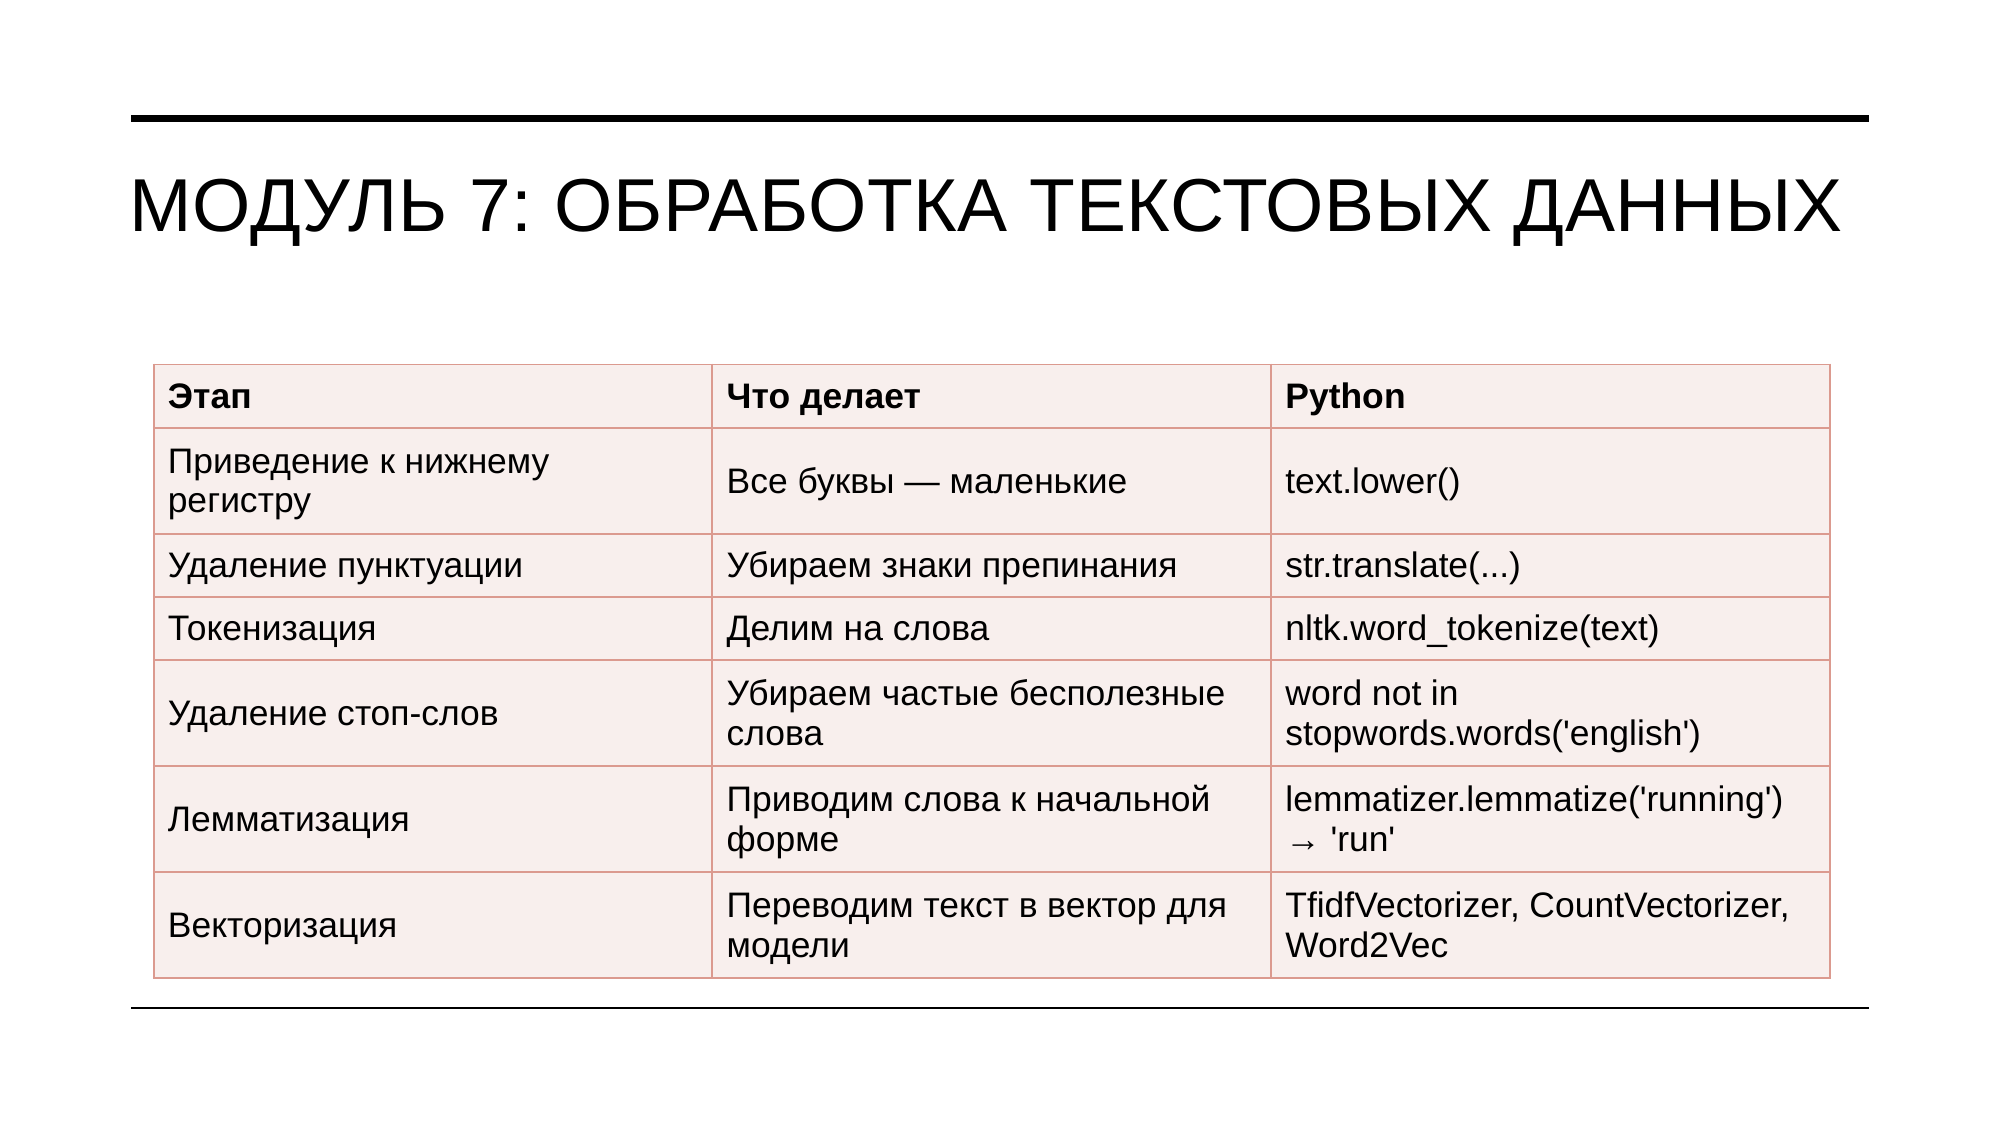

# Модуль 7: Обработка текстовых данных
| Этап | Что делает | Python |
| --- | --- | --- |
| Приведение к нижнему регистру | Все буквы — маленькие | text.lower() |
| Удаление пунктуации | Убираем знаки препинания | str.translate(...) |
| Токенизация | Делим на слова | nltk.word\_tokenize(text) |
| Удаление стоп-слов | Убираем частые бесполезные слова | word not in stopwords.words('english') |
| Лемматизация | Приводим слова к начальной форме | lemmatizer.lemmatize('running') → 'run' |
| Векторизация | Переводим текст в вектор для модели | TfidfVectorizer, CountVectorizer, Word2Vec |